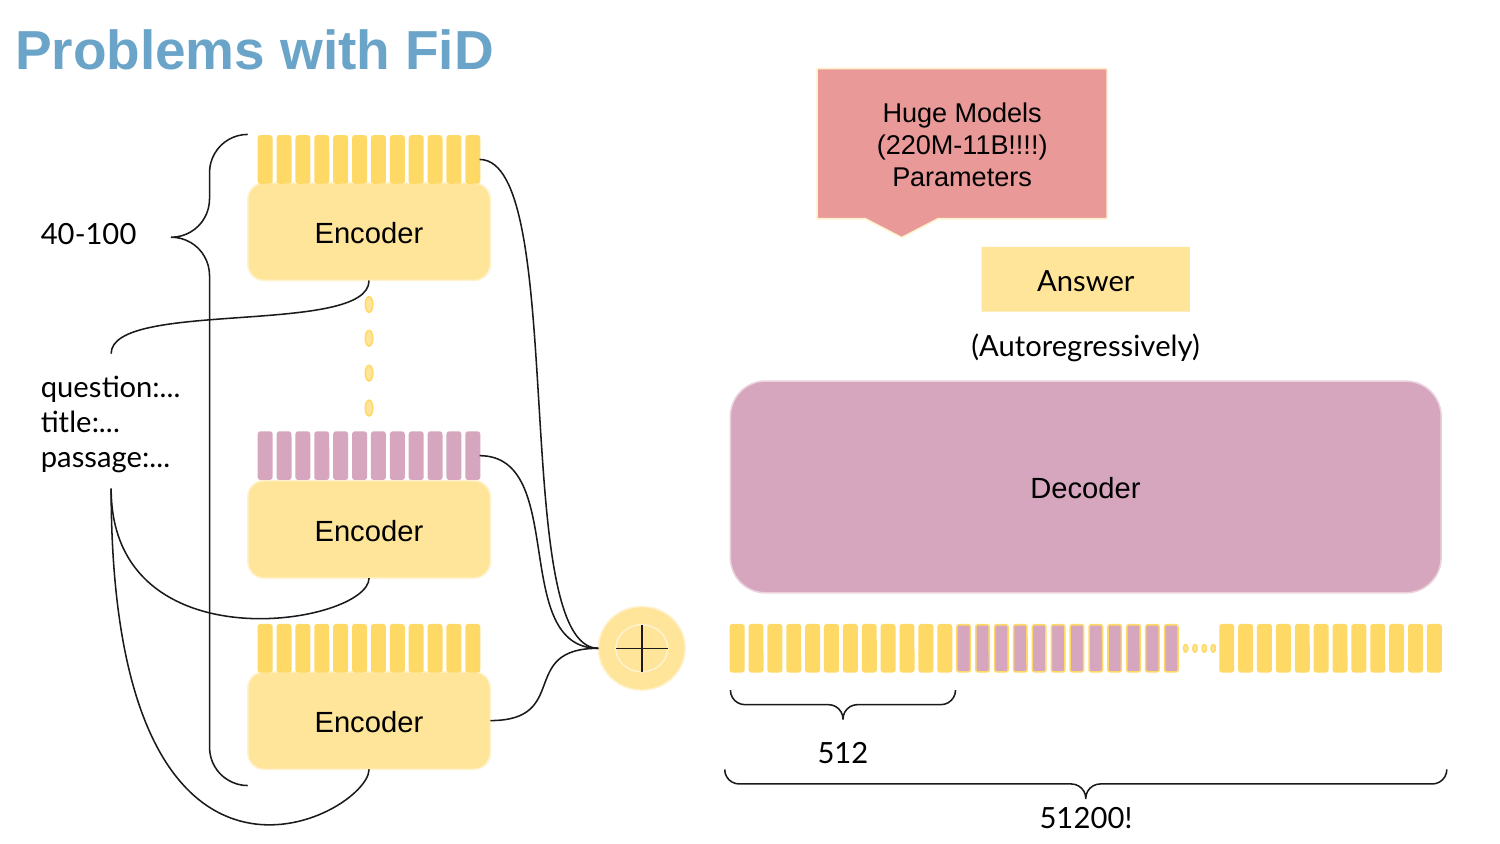

# Problems with FiD
Huge Models
(220M-11B!!!!)
Parameters

Encoder
40-100
Answer

(Autoregressively)

question:...
title:...
passage:...

Decoder

Encoder

Encoder
512
51200!